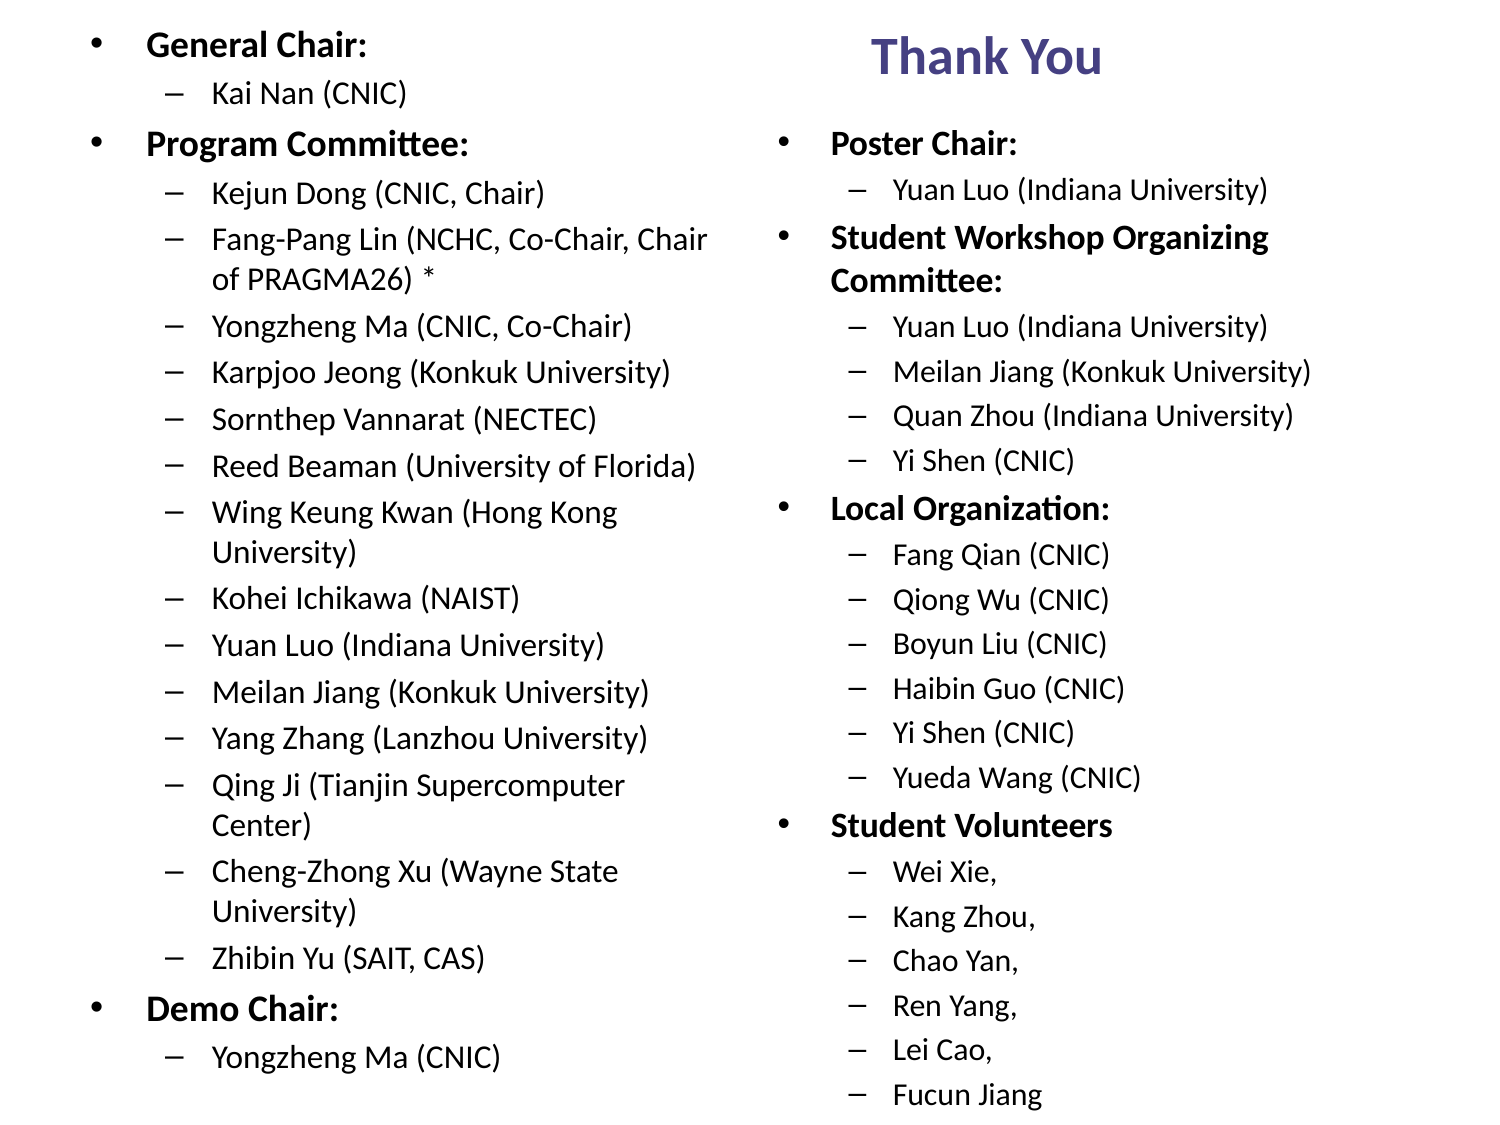

General Chair:
Kai Nan (CNIC)
Program Committee:
Kejun Dong (CNIC, Chair)
Fang-Pang Lin (NCHC, Co-Chair, Chair of PRAGMA26) *
Yongzheng Ma (CNIC, Co-Chair)
Karpjoo Jeong (Konkuk University)
Sornthep Vannarat (NECTEC)
Reed Beaman (University of Florida)
Wing Keung Kwan (Hong Kong University)
Kohei Ichikawa (NAIST)
Yuan Luo (Indiana University)
Meilan Jiang (Konkuk University)
Yang Zhang (Lanzhou University)
Qing Ji (Tianjin Supercomputer Center)
Cheng-Zhong Xu (Wayne State University)
Zhibin Yu (SAIT, CAS)
Demo Chair:
Yongzheng Ma (CNIC)
# Thank You
Poster Chair:
Yuan Luo (Indiana University)
Student Workshop Organizing Committee:
Yuan Luo (Indiana University)
Meilan Jiang (Konkuk University)
Quan Zhou (Indiana University)
Yi Shen (CNIC)
Local Organization:
Fang Qian (CNIC)
Qiong Wu (CNIC)
Boyun Liu (CNIC)
Haibin Guo (CNIC)
Yi Shen (CNIC)
Yueda Wang (CNIC)
Student Volunteers
Wei Xie,
Kang Zhou,
Chao Yan,
Ren Yang,
Lei Cao,
Fucun Jiang